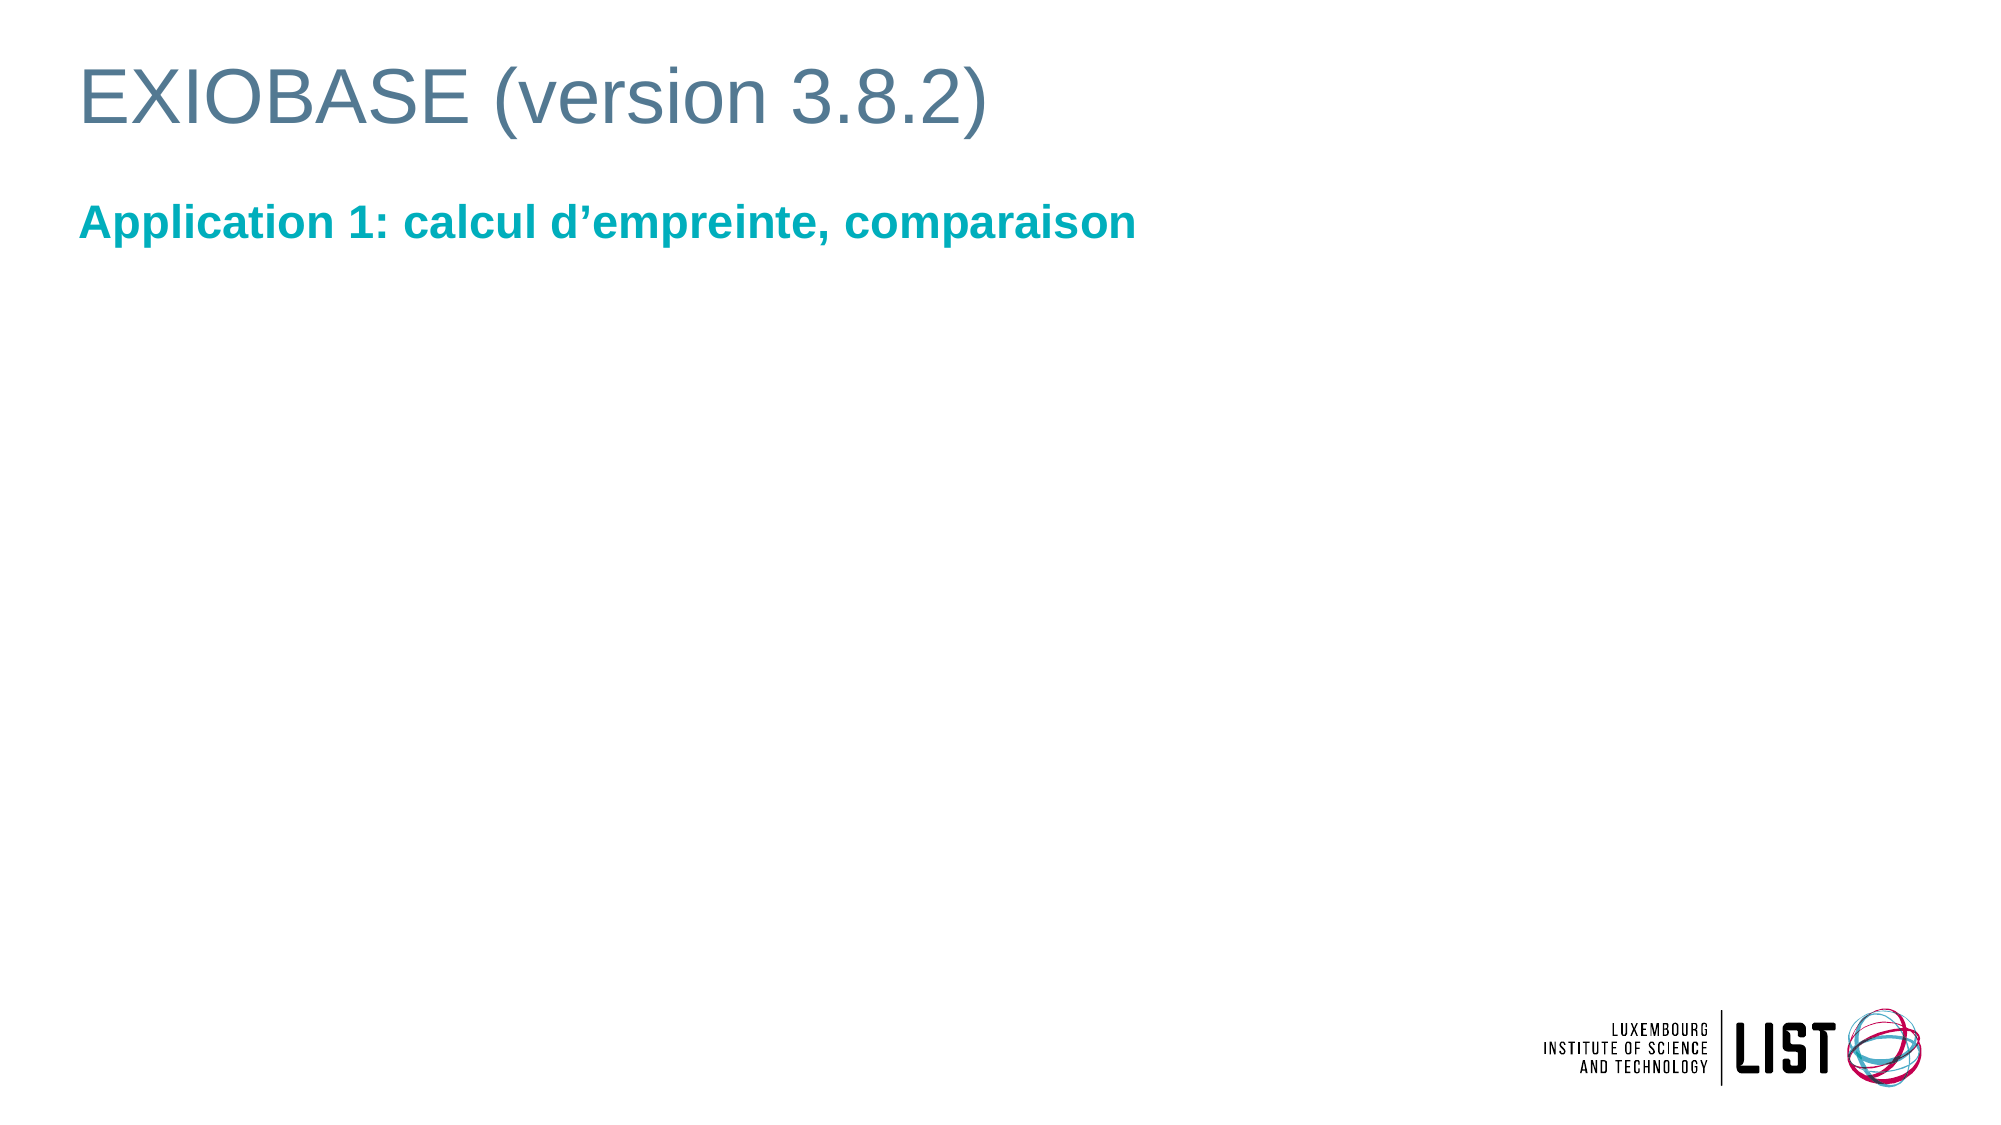

# EXIOBASE (version 3.8.2)
Application 1: calcul d’empreinte, comparaison